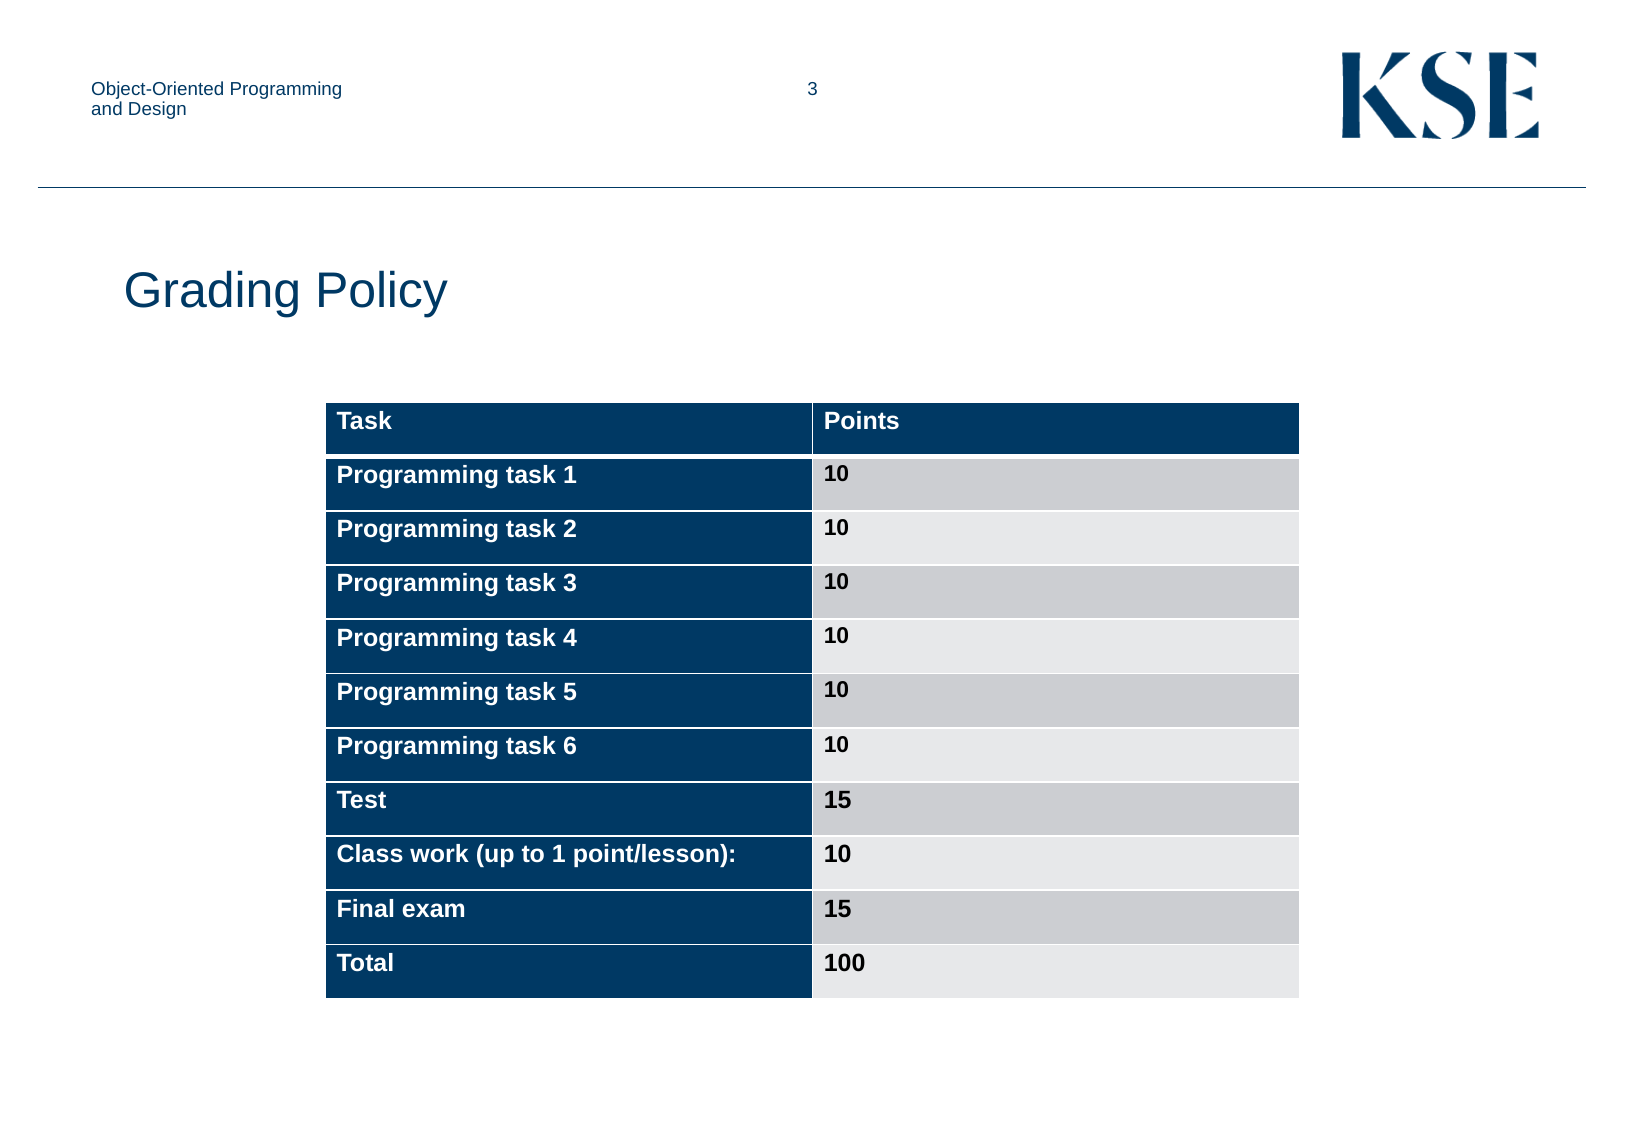

Object-Oriented Programming and Design
Grading Policy
| Task | Points |
| --- | --- |
| Programming task 1 | 10 |
| Programming task 2 | 10 |
| Programming task 3 | 10 |
| Programming task 4 | 10 |
| Programming task 5 | 10 |
| Programming task 6 | 10 |
| Test | 15 |
| Class work (up to 1 point/lesson): | 10 |
| Final exam | 15 |
| Total | 100 |